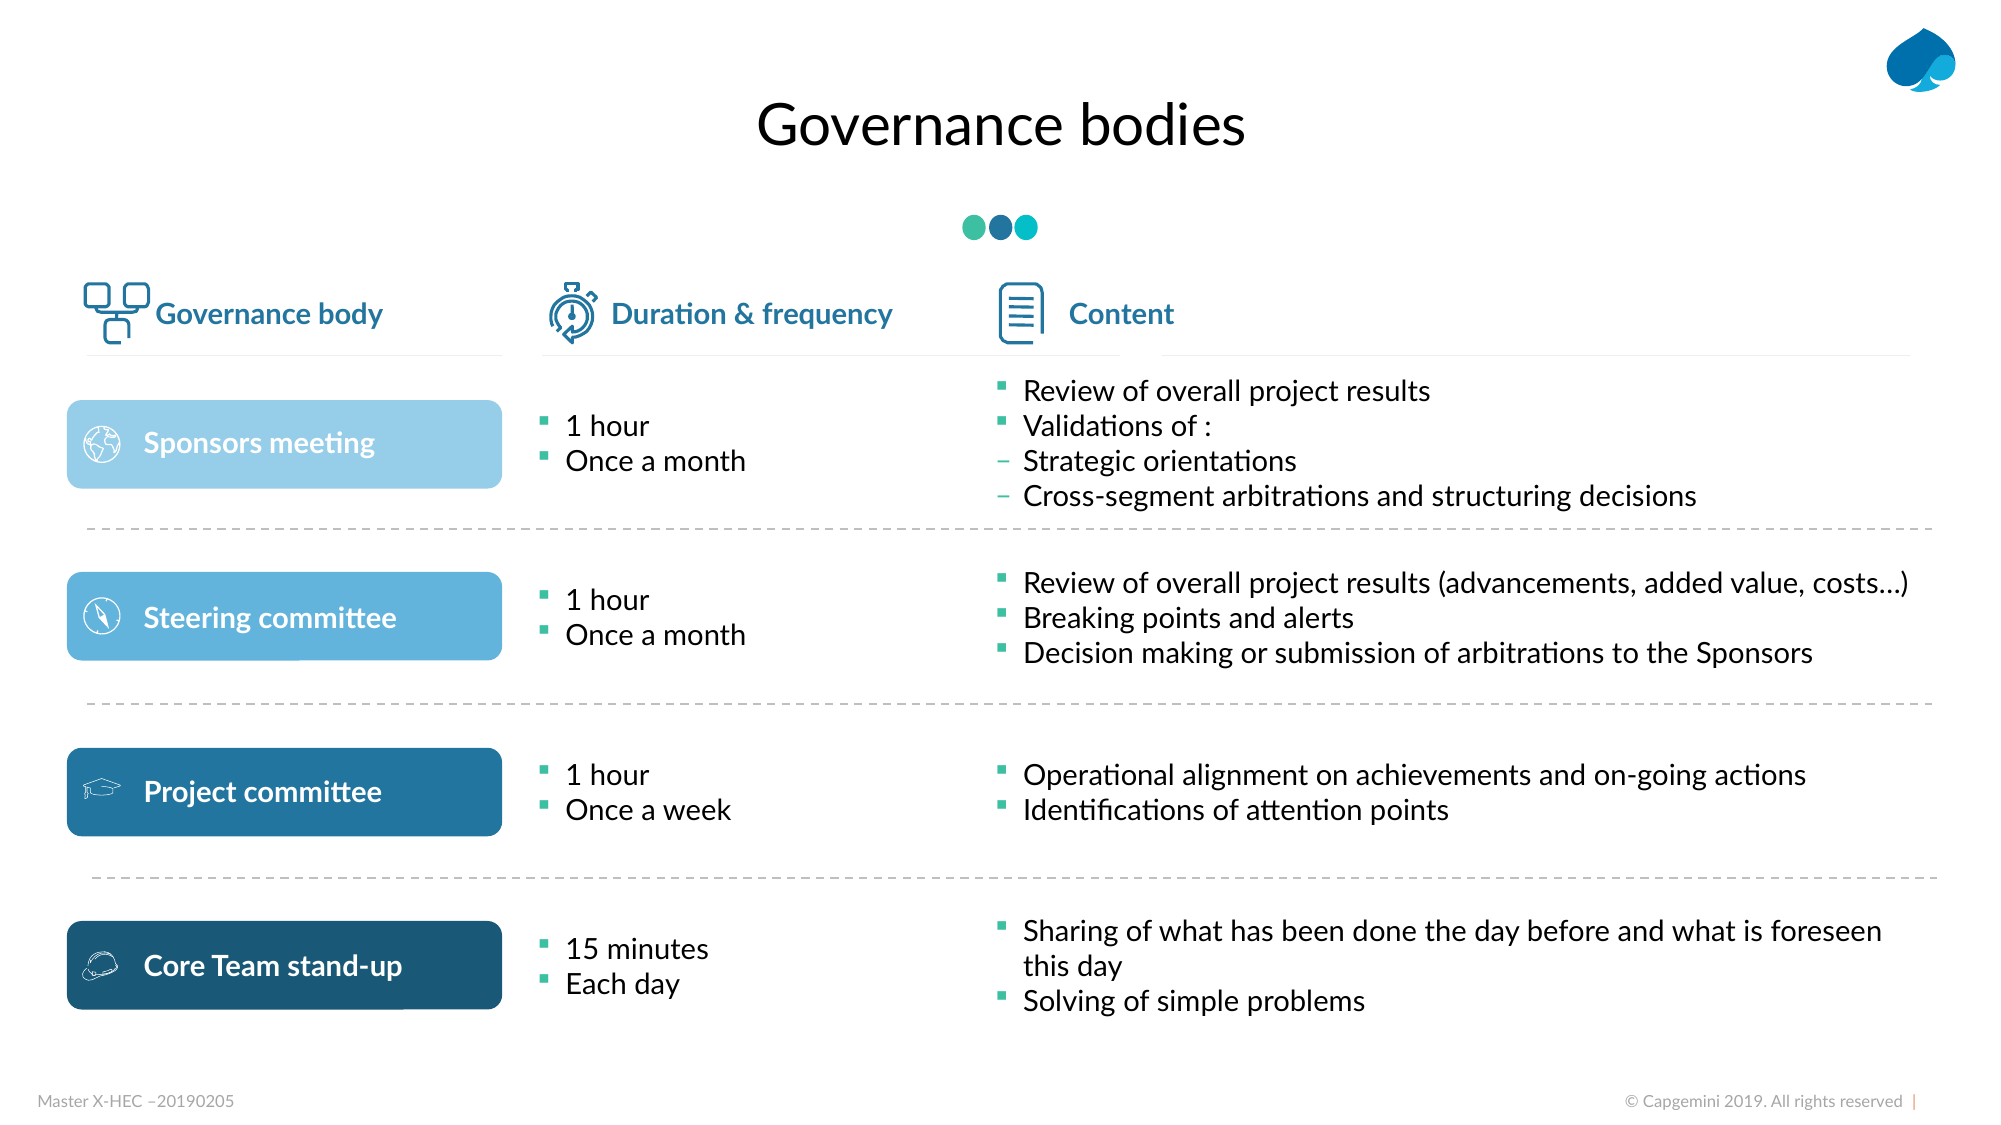

# Governance bodies
Governance body
Duration & frequency

Content

Sponsors meeting
1 hour
Once a month
Review of overall project results
Validations of :
Strategic orientations
Cross-segment arbitrations and structuring decisions

Steering committee
1 hour
Once a month
Review of overall project results (advancements, added value, costs…)
Breaking points and alerts
Decision making or submission of arbitrations to the Sponsors

Project committee
1 hour
Once a week
Operational alignment on achievements and on-going actions
Identifications of attention points

Core Team stand-up
15 minutes
Each day
Sharing of what has been done the day before and what is foreseen this day
Solving of simple problems